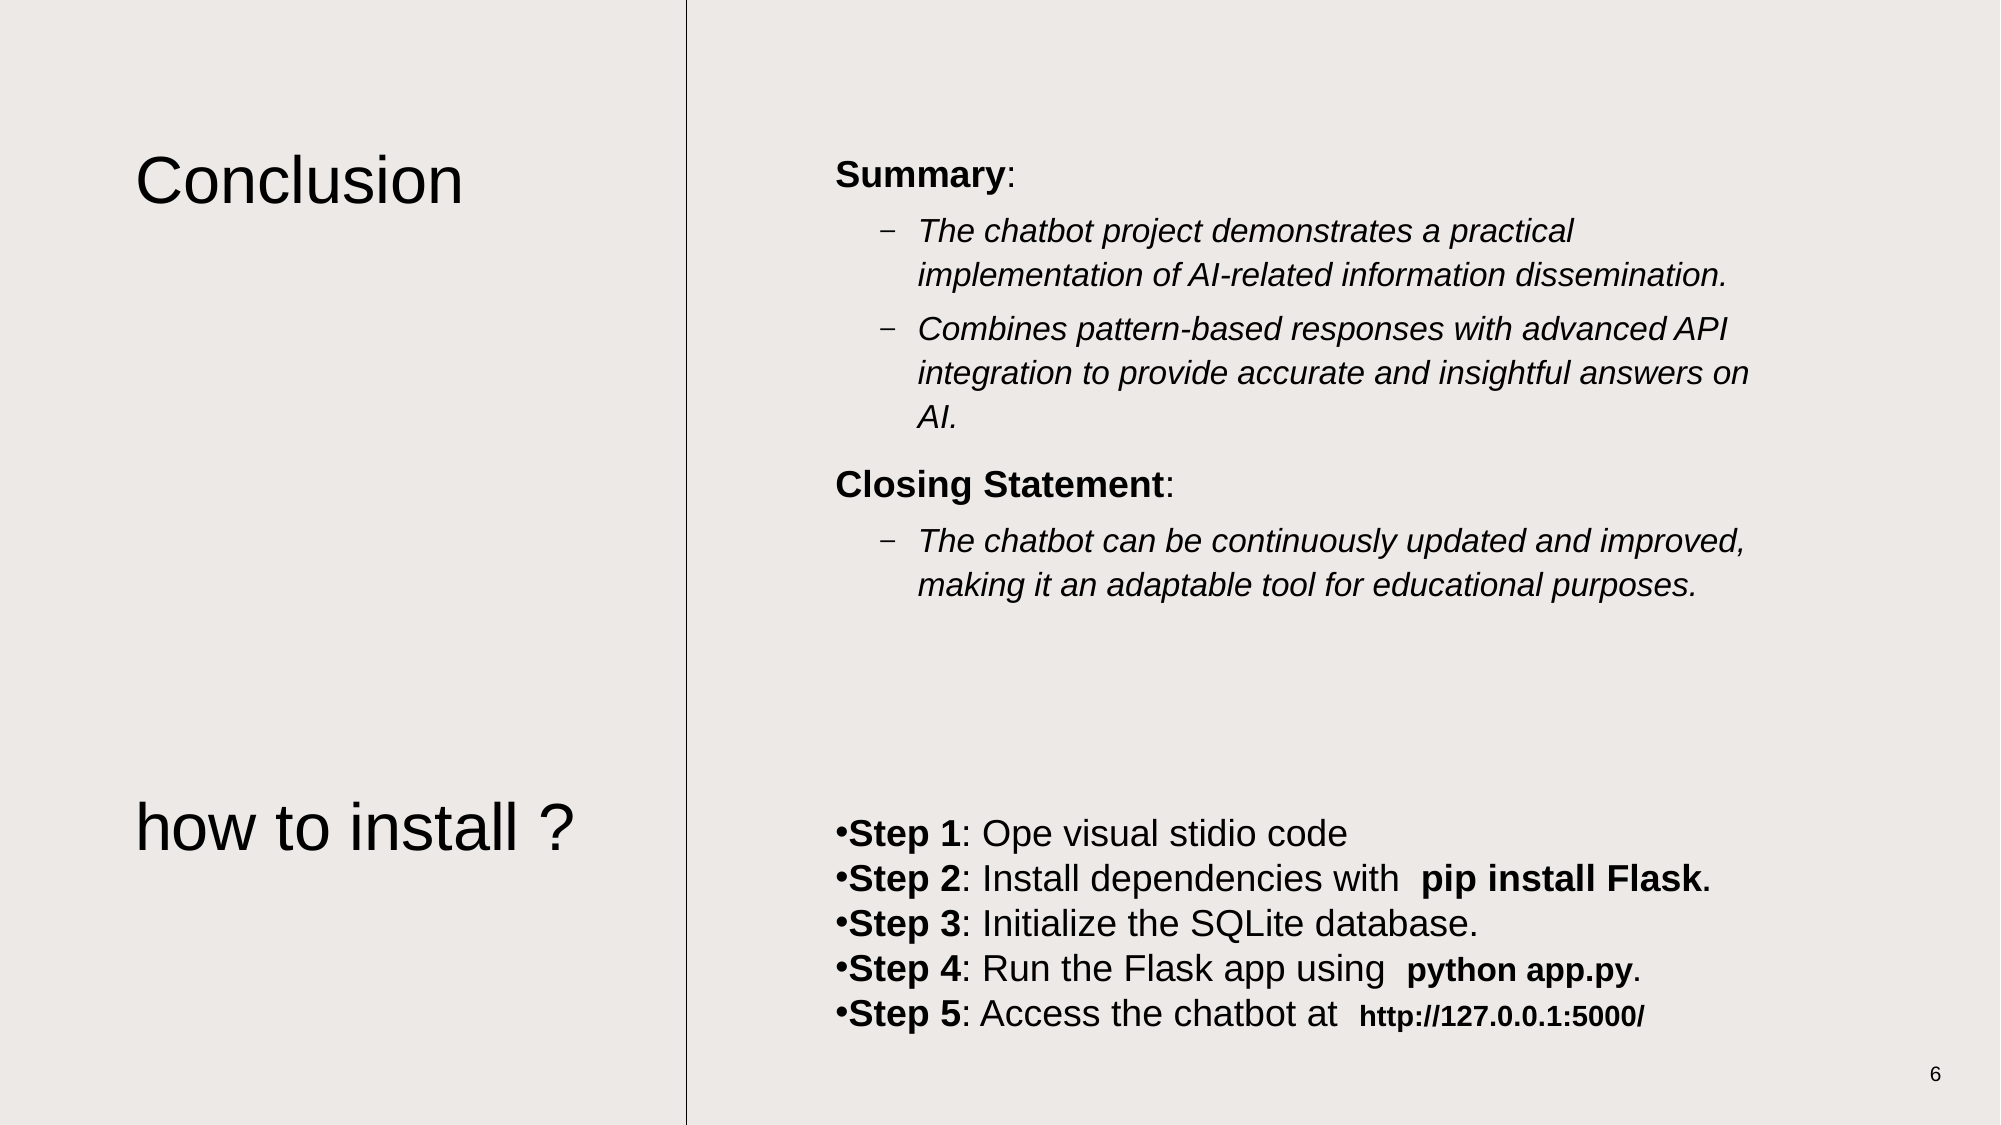

Summary:
The chatbot project demonstrates a practical implementation of AI-related information dissemination.
Combines pattern-based responses with advanced API integration to provide accurate and insightful answers on AI.
Closing Statement:
The chatbot can be continuously updated and improved, making it an adaptable tool for educational purposes.

Step 1: Ope visual stidio code
Step 2: Install dependencies with  pip install Flask.
Step 3: Initialize the SQLite database.
Step 4: Run the Flask app using  python app.py.
Step 5: Access the chatbot at  http://127.0.0.1:5000/

# Conclusion how to install ?
6